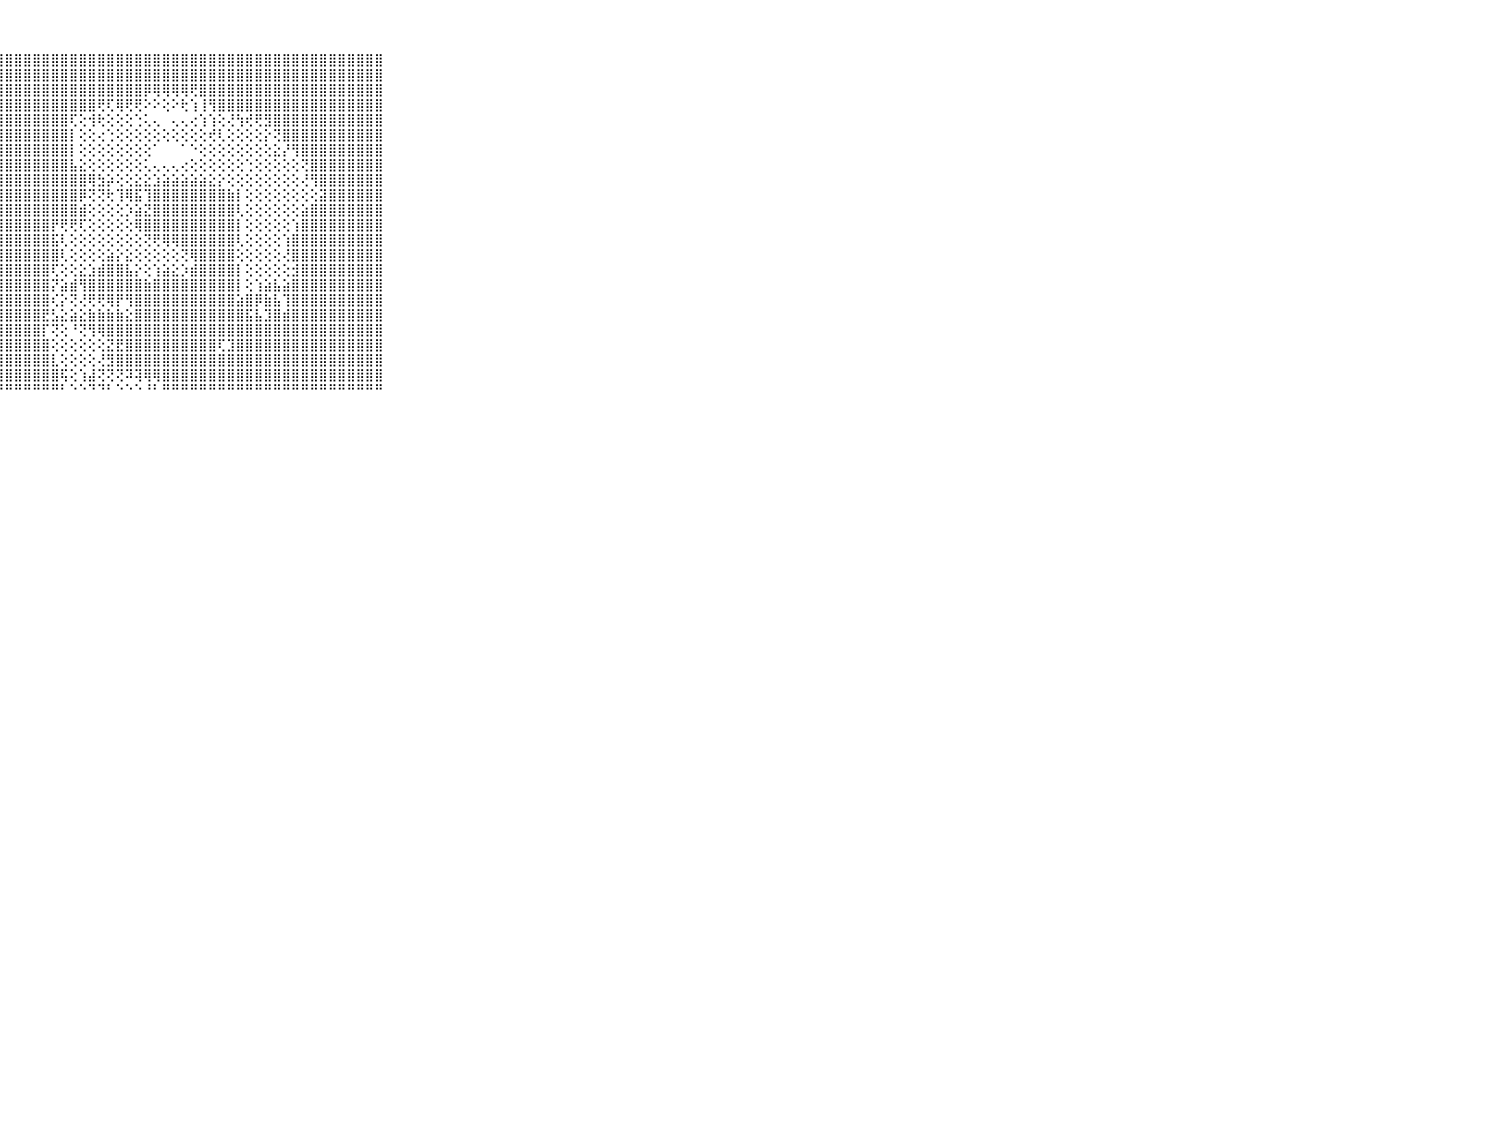

⠀⠀⠀⠀⠀⠀⠀⠀⠀⠀⠀⣿⣿⣿⣿⣿⣿⣿⣿⣿⣿⣿⣿⣿⣿⣿⣿⣿⣿⣿⣿⣿⣿⣿⣿⣿⣿⣿⣿⣿⣿⣿⣿⣿⣿⣿⣿⣿⣿⣿⣿⣿⣿⣿⣿⣿⣿⣿⣿⣿⣿⣿⣿⣿⣿⣿⣿⣿⣿⠀⠀⠀⠀⠀⠀⠀⠀⠀⠀⠀⠀
⠀⠀⠀⠀⠀⠀⠀⠀⠀⠀⠀⣿⣿⣿⣿⣿⣿⣿⣿⣿⣿⣿⣿⣿⣿⣿⣿⣿⣿⣿⣿⣿⣿⣿⣿⣿⣿⣿⣿⣿⣿⣿⣿⣿⣿⣿⣿⣿⣿⣿⣿⣿⣿⣿⣿⣿⣿⣿⣿⣿⣿⣿⣿⣿⣿⣿⣿⣿⣿⠀⠀⠀⠀⠀⠀⠀⠀⠀⠀⠀⠀
⠀⠀⠀⠀⠀⠀⠀⠀⠀⠀⠀⣿⣿⣿⣿⣿⣿⣿⣿⣿⣿⣿⣿⣿⣿⣿⣿⣿⣿⣿⣿⣿⣿⣿⣿⣿⣿⣿⣿⣿⣿⣿⣿⡿⢿⢿⢿⢿⢟⣿⣿⣿⣿⣿⣿⣿⣿⣿⣿⣿⣿⣿⣿⣿⣿⣿⣿⣿⣿⠀⠀⠀⠀⠀⠀⠀⠀⠀⠀⠀⠀
⠀⠀⠀⠀⠀⠀⠀⠀⠀⠀⠀⣿⣿⣿⣿⣿⣿⣿⣿⣿⣿⣿⣿⣿⣿⣿⣿⣿⣿⣿⣿⣿⣿⣿⣿⣿⣿⣿⢟⢏⢿⢟⢟⠕⠕⢕⠕⢗⢱⢸⢻⣿⣿⣿⣿⣿⣿⣿⣿⣿⣿⣿⣿⣿⣿⣿⣿⣿⣿⠀⠀⠀⠀⠀⠀⠀⠀⠀⠀⠀⠀
⠀⠀⠀⠀⠀⠀⠀⠀⠀⠀⠀⣿⣿⣿⣿⣿⣿⣿⣿⣿⣿⣿⣿⣿⣿⣿⣿⣿⣿⣿⣿⣿⣿⣿⣿⢏⢕⢺⢗⢕⢕⢕⢑⢅⢄⠀⢄⢄⢔⢱⢱⢕⢜⢳⢞⢟⣻⣿⣿⣿⣿⣿⣿⣿⣿⣿⣿⣿⣿⠀⠀⠀⠀⠀⠀⠀⠀⠀⠀⠀⠀
⠀⠀⠀⠀⠀⠀⠀⠀⠀⠀⠀⣿⣿⣿⣿⣿⣿⣿⣿⣿⣿⣿⣿⣿⣿⣿⣿⣿⣿⣿⣿⣿⣿⣿⣿⡇⢕⢕⢔⢑⢕⢕⢕⢕⢕⢕⢕⢕⢕⢕⢞⢇⢕⢕⢕⢕⡕⢝⣿⣿⣿⣿⣿⣿⣿⣿⣿⣿⣿⠀⠀⠀⠀⠀⠀⠀⠀⠀⠀⠀⠀
⠀⠀⠀⠀⠀⠀⠀⠀⠀⠀⠀⣿⣿⣿⣿⣿⣿⣿⣿⣿⣿⣿⣿⣿⣿⣿⣿⣿⣿⣿⣿⣿⣿⣿⣿⡇⢕⢕⢕⢕⢕⢕⢕⢕⠁⠀⠀⠁⠑⢕⢕⢕⢕⢕⢕⢕⢕⣕⡜⢻⣿⣿⣿⣿⣿⣿⣿⣿⣿⠀⠀⠀⠀⠀⠀⠀⠀⠀⠀⠀⠀
⠀⠀⠀⠀⠀⠀⠀⠀⠀⠀⠀⣿⣿⣿⣿⣿⣿⣿⣿⣿⣿⣿⣿⣿⣿⣿⣿⣿⣿⣿⣿⣿⣿⣿⣿⣧⣕⢕⢕⢕⢕⢕⢕⢅⢄⢄⢄⢔⢕⢕⢕⢕⢕⢕⢑⢕⢕⢕⢕⢕⢝⣿⣿⣿⣿⣿⣿⣿⣿⠀⠀⠀⠀⠀⠀⠀⠀⠀⠀⠀⠀
⠀⠀⠀⠀⠀⠀⠀⠀⠀⠀⠀⣿⣿⣿⣿⣿⣿⣿⣿⣿⣿⣿⣿⣿⣿⣿⣿⣿⣿⣿⣿⣿⣿⣿⣿⣿⣿⢿⣳⡵⢕⢕⣕⣕⣱⣵⣵⣵⣵⣵⣕⡕⢕⢕⢕⢕⢕⢕⢕⢕⢜⢻⣿⣿⣿⣿⣿⣿⣿⠀⠀⠀⠀⠀⠀⠀⠀⠀⠀⠀⠀
⠀⠀⠀⠀⠀⠀⠀⠀⠀⠀⠀⣿⣿⣿⣿⣿⣿⣿⣿⣿⣿⣿⣿⣿⣿⣿⣿⣿⣿⣿⣿⣿⣿⣿⣿⣿⡿⢝⢝⢗⢹⢿⣯⢹⣿⣿⣿⣿⣿⣿⣿⣿⣷⡇⢕⢕⢕⢕⢕⢕⢕⢕⣽⣿⣿⣿⣿⣿⣿⠀⠀⠀⠀⠀⠀⠀⠀⠀⠀⠀⠀
⠀⠀⠀⠀⠀⠀⠀⠀⠀⠀⠀⣿⣿⣿⣿⣿⣿⣿⣿⣿⣿⣿⣿⣿⣿⣿⣿⣿⣿⣿⣿⣿⣿⣿⣿⣿⣾⢕⢕⢕⢕⡱⣵⣝⣿⣿⣿⣿⣿⣿⣿⣿⣿⢇⢕⢕⢕⢕⢕⢕⣵⣿⣿⣿⣿⣿⣿⣿⣿⠀⠀⠀⠀⠀⠀⠀⠀⠀⠀⠀⠀
⠀⠀⠀⠀⠀⠀⠀⠀⠀⠀⠀⣿⣿⣿⣿⣿⣿⣿⣿⣿⣿⣿⣿⣿⣿⣿⣿⣿⣿⣿⣿⣿⣿⡟⢟⢟⢏⢕⢕⢕⢕⢕⢿⣿⣿⣿⣿⣿⣿⣿⣿⣿⣿⡇⢕⢕⢕⢕⢕⢱⣿⣿⣿⣿⣿⣿⣿⣿⣿⠀⠀⠀⠀⠀⠀⠀⠀⠀⠀⠀⠀
⠀⠀⠀⠀⠀⠀⠀⠀⠀⠀⠀⣿⣿⣿⣿⣿⣿⣿⣿⣿⣿⣿⣿⣿⣿⣿⣿⣿⣿⣿⣿⣿⣿⣯⢇⢕⢕⢕⢕⢕⢕⢕⢕⢝⢟⢿⢿⣿⣿⣿⣿⣿⣿⢇⢕⢕⢕⢕⢱⣿⣿⣿⣿⣿⣿⣿⣿⣿⣿⠀⠀⠀⠀⠀⠀⠀⠀⠀⠀⠀⠀
⠀⠀⠀⠀⠀⠀⠀⠀⠀⠀⠀⣿⣿⣿⣿⣿⣿⣿⣿⣿⣿⣿⣿⣿⣿⣿⣿⣿⣿⣿⣿⣿⣿⣿⢇⢕⢕⢕⢕⣵⡕⣕⢕⢕⢕⢕⢕⢝⢿⣿⣿⣿⣿⢕⢕⢕⢕⢕⢜⣿⣿⣿⣿⣿⣿⣿⣿⣿⣿⠀⠀⠀⠀⠀⠀⠀⠀⠀⠀⠀⠀
⠀⠀⠀⠀⠀⠀⠀⠀⠀⠀⠀⣿⣿⣿⣿⣿⣿⣿⣿⣿⣿⣿⣿⣿⣿⣿⣿⣿⣿⣿⣿⣿⣿⢏⢕⢕⣕⣱⣾⣿⣿⣧⡕⢕⢱⣵⣕⡱⣾⣿⣿⣿⣿⡇⢕⢕⢕⢕⢕⣺⣿⣿⣿⣿⣿⣿⣿⣿⣿⠀⠀⠀⠀⠀⠀⠀⠀⠀⠀⠀⠀
⠀⠀⠀⠀⠀⠀⠀⠀⠀⠀⠀⣿⣿⣿⣿⣿⣿⣿⣿⣿⣿⣿⣿⣿⣿⣿⣿⣿⣿⣿⣿⣿⣿⡝⣵⣾⢻⣿⣿⣿⣿⣿⣿⣷⣿⣿⣿⣿⣿⣿⣿⣿⣿⡇⢕⢱⣵⣧⣵⣿⣿⣿⣿⣿⣿⣿⣿⣿⣿⠀⠀⠀⠀⠀⠀⠀⠀⠀⠀⠀⠀
⠀⠀⠀⠀⠀⠀⠀⠀⠀⠀⠀⣿⣿⣿⣿⣿⣿⣿⣿⣿⣿⣿⣿⣿⣿⣿⣿⣿⣿⣿⣿⣿⣿⢎⡕⢝⢜⢟⢟⢿⡟⢻⣿⣿⣿⣿⣿⣿⣿⣿⣿⣿⣿⣵⣿⡿⣷⣧⢹⣿⣿⣿⣿⣿⣿⣿⣿⣿⣿⠀⠀⠀⠀⠀⠀⠀⠀⠀⠀⠀⠀
⠀⠀⠀⠀⠀⠀⠀⠀⠀⠀⠀⣿⣿⣿⣿⣿⣿⣿⣿⣿⣿⣿⣿⣿⣿⣿⣿⣿⣿⣿⣿⣿⣟⣣⣕⣵⣕⣷⣷⣷⣷⣕⣿⣿⣿⣿⣿⣿⣿⣿⣿⣿⣿⣿⣯⣧⣹⣿⣾⣿⣿⣿⣿⣿⣿⣿⣿⣿⣿⠀⠀⠀⠀⠀⠀⠀⠀⠀⠀⠀⠀
⠀⠀⠀⠀⠀⠀⠀⠀⠀⠀⠀⣿⣿⣿⣿⣿⣿⣿⣿⣿⣿⣿⣿⣿⣿⣿⣿⣿⣿⣿⣿⣿⡏⢝⢕⠘⢝⢻⢿⣿⣿⣿⣿⣿⣿⣿⣿⣿⣿⣿⣿⣿⣿⣿⣿⣿⣿⣿⣿⣿⣿⣿⣿⣿⣿⣿⣿⣿⣿⠀⠀⠀⠀⠀⠀⠀⠀⠀⠀⠀⠀
⠀⠀⠀⠀⠀⠀⠀⠀⠀⠀⠀⣿⣿⣿⣿⣿⣿⣿⣿⣿⣿⣿⣿⣿⣿⣿⣿⣿⣿⣿⣿⣿⣿⢕⢕⢕⢕⢕⢕⣝⣟⣿⣿⣿⣿⣿⣿⣿⣿⣿⣿⢏⣹⣿⣿⣿⣿⣿⣿⣿⣿⣿⣿⣿⣿⣿⣿⣿⣿⠀⠀⠀⠀⠀⠀⠀⠀⠀⠀⠀⠀
⠀⠀⠀⠀⠀⠀⠀⠀⠀⠀⠀⣿⣿⣿⣿⣿⣿⣿⣿⣿⣿⣿⣿⣿⣿⣿⣿⣿⣿⣿⣿⣿⣿⣇⢕⢕⢕⢕⢜⣻⣿⣿⣿⣿⣿⣿⣿⣿⣿⣿⣿⣿⣿⣿⣿⣿⣿⣿⣿⣿⣿⣿⣿⣿⣿⣿⣿⣿⣿⠀⠀⠀⠀⠀⠀⠀⠀⠀⠀⠀⠀
⠀⠀⠀⠀⠀⠀⠀⠀⠀⠀⠀⣿⣿⣿⣿⣿⣿⣿⣿⣿⣿⣿⣿⣿⣿⣿⣿⣿⣿⣿⣿⣿⣿⣿⢯⢕⢱⣼⢝⢝⢝⠽⢽⢿⢿⣿⣿⣿⣿⣿⣿⣿⣿⣿⣿⣿⣿⣿⣿⣿⣿⣿⣿⣿⣿⣿⣿⣿⣿⠀⠀⠀⠀⠀⠀⠀⠀⠀⠀⠀⠀
⠀⠀⠀⠀⠀⠀⠀⠀⠀⠀⠀⠛⠛⠛⠛⠛⠛⠛⠛⠛⠛⠛⠛⠛⠛⠛⠛⠛⠛⠛⠛⠛⠛⠛⠃⠑⠑⠙⠙⠃⠑⠑⠑⠘⠃⠛⠛⠛⠛⠛⠛⠛⠛⠛⠛⠛⠛⠛⠛⠛⠛⠛⠛⠛⠛⠛⠛⠛⠛⠀⠀⠀⠀⠀⠀⠀⠀⠀⠀⠀⠀